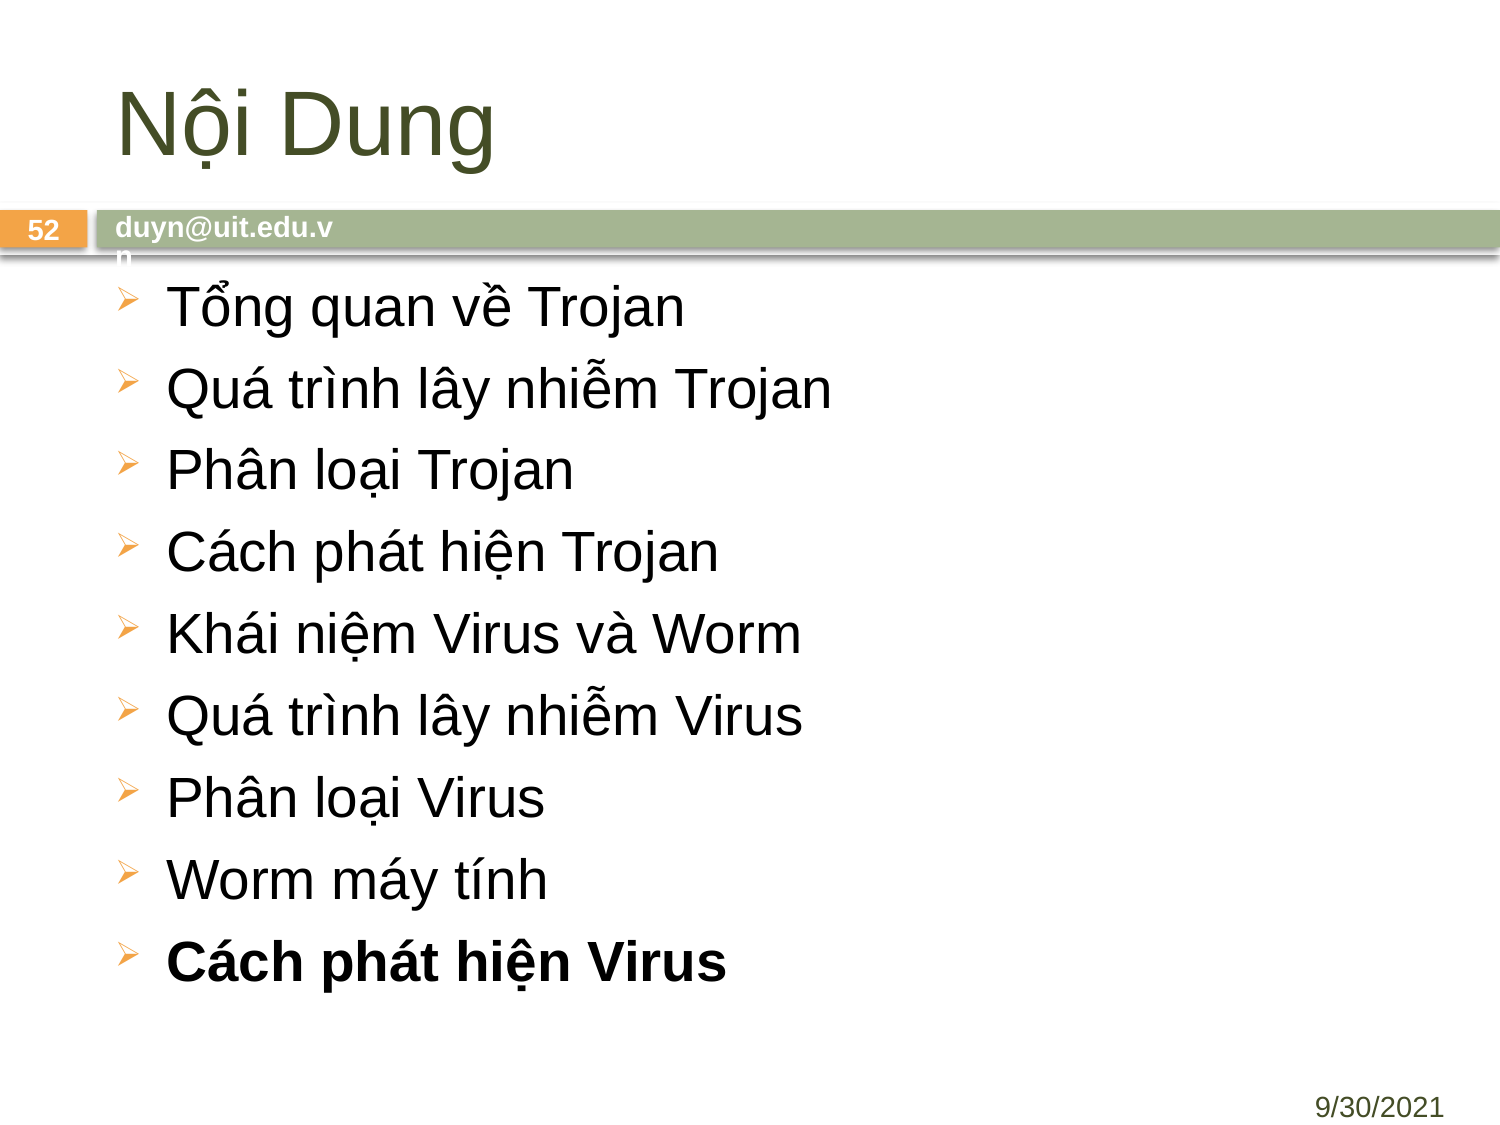

# Nội Dung
duyn@uit.edu.vn
52
Tổng quan về Trojan
Quá trình lây nhiễm Trojan
Phân loại Trojan
Cách phát hiện Trojan
Khái niệm Virus và Worm
Quá trình lây nhiễm Virus
Phân loại Virus
Worm máy tính
Cách phát hiện Virus

9/30/2021